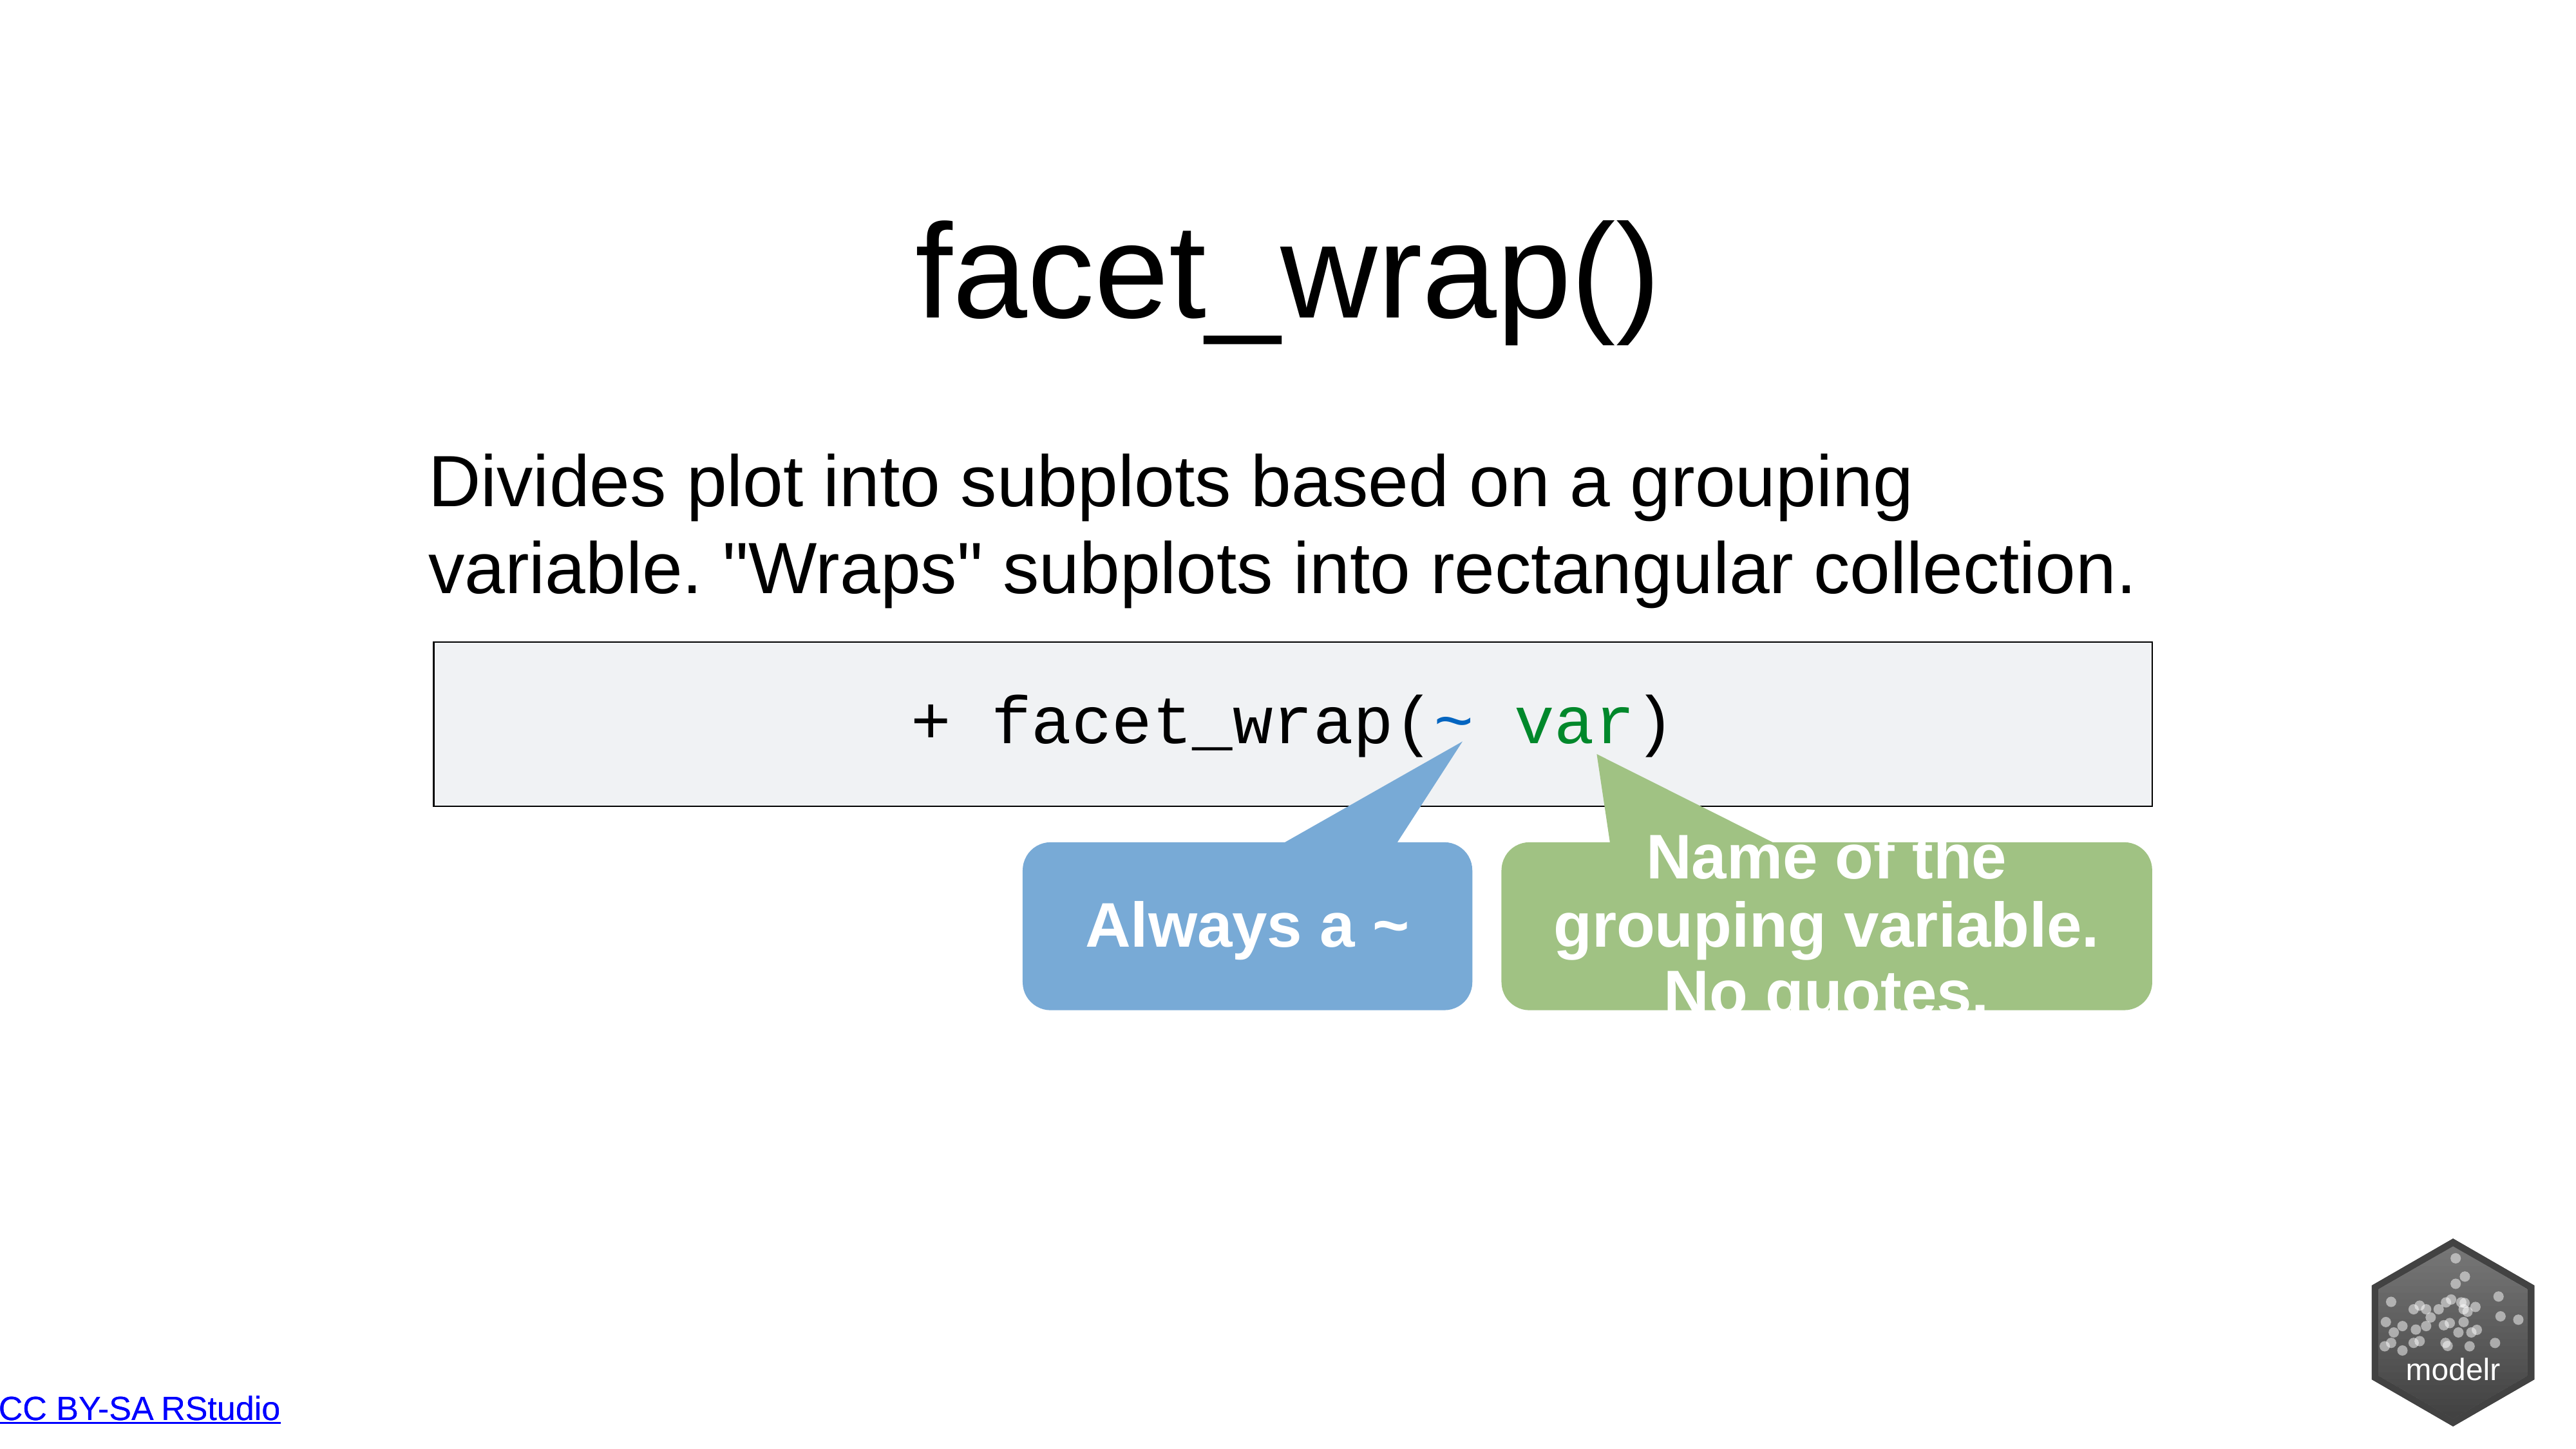

facet_wrap()
Divides plot into subplots based on a grouping variable. "Wraps" subplots into rectangular collection.

+ facet_wrap(~ var)
Always a ~
Name of the grouping variable. No quotes.

modelr
CC BY-SA RStudio